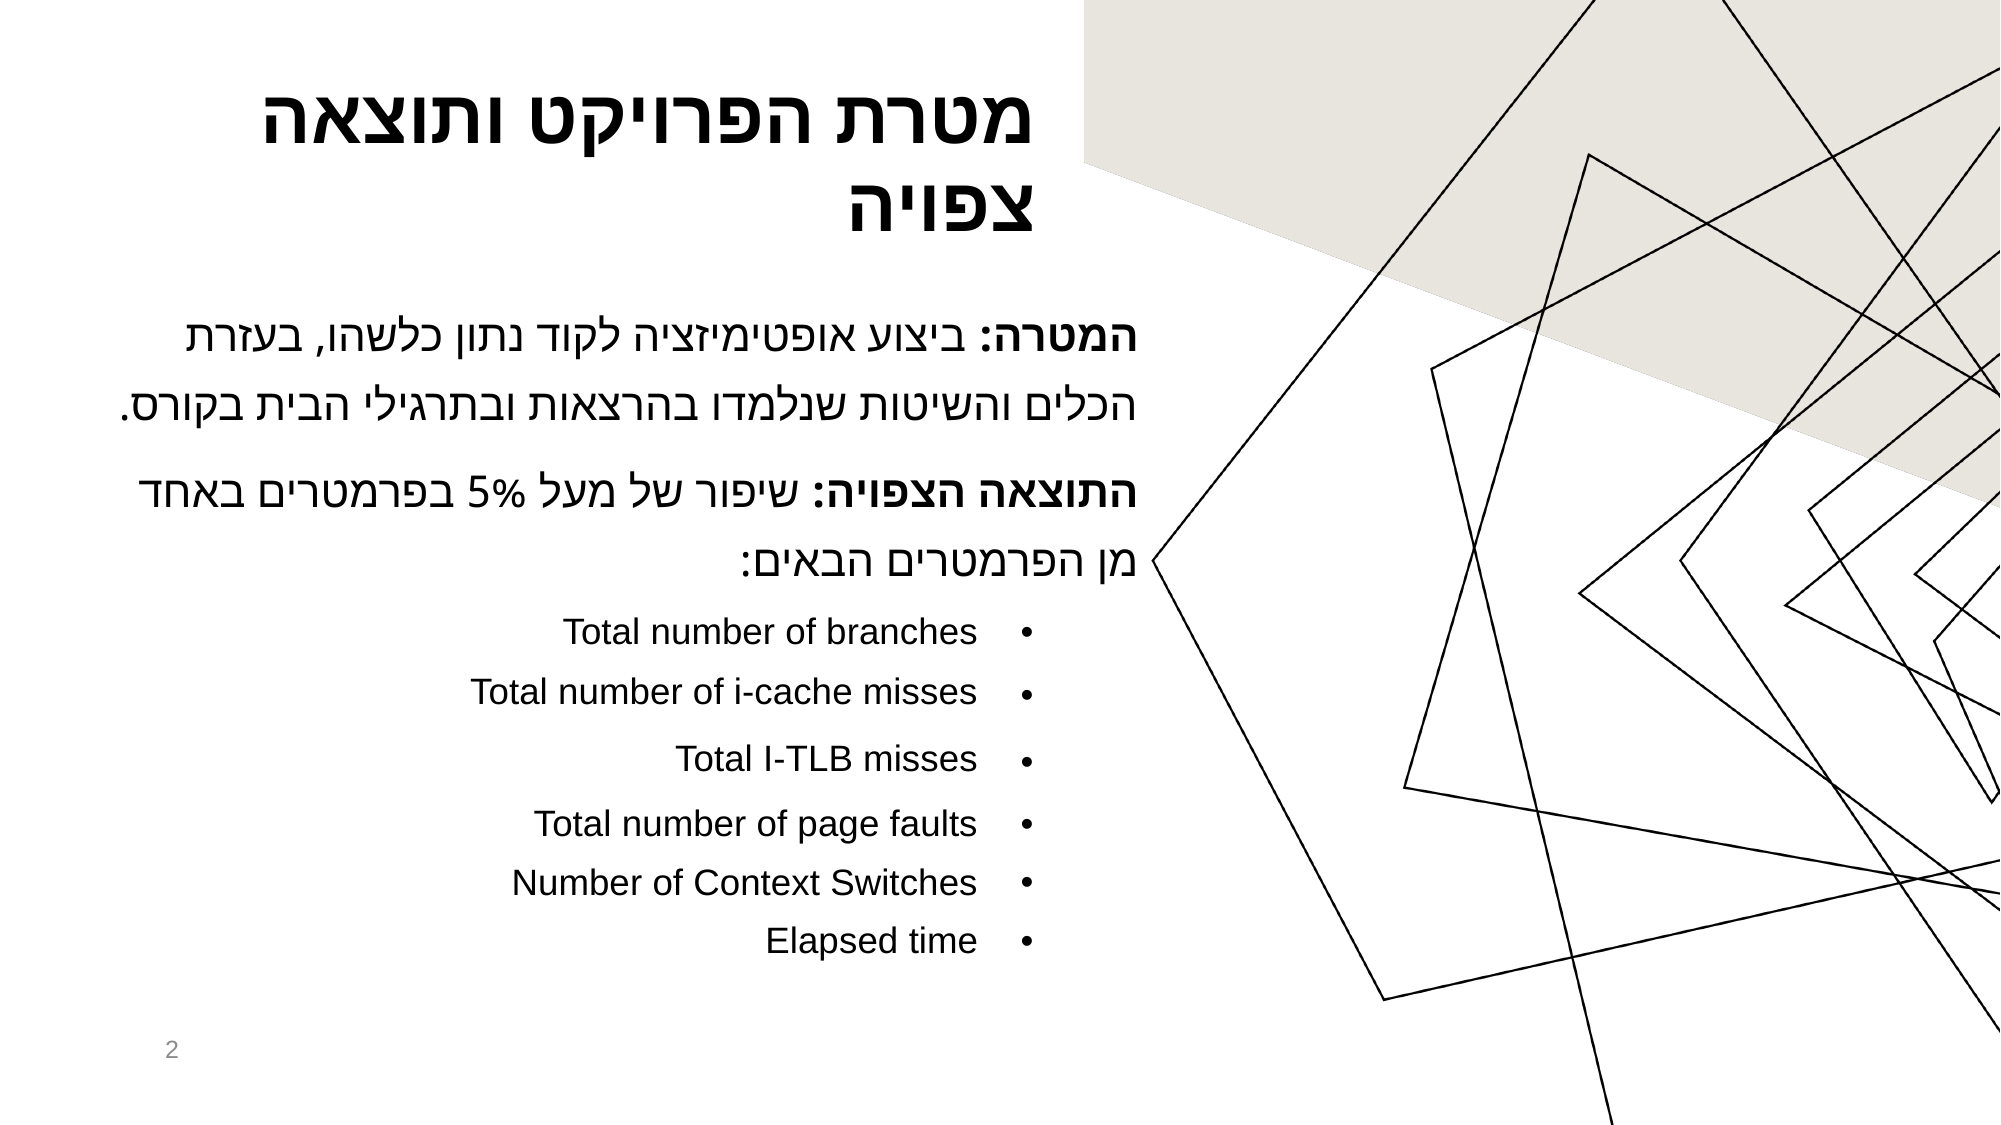

# מטרת הפרויקט ותוצאה צפויה
המטרה: ביצוע אופטימיזציה לקוד נתון כלשהו, בעזרת הכלים והשיטות שנלמדו בהרצאות ובתרגילי הבית בקורס.
התוצאה הצפויה: שיפור של מעל 5% בפרמטרים באחד מן הפרמטרים הבאים:
Total number of branches
Total number of i-cache misses
Total I-TLB misses
Total number of page faults
Number of Context Switches
Elapsed time

2